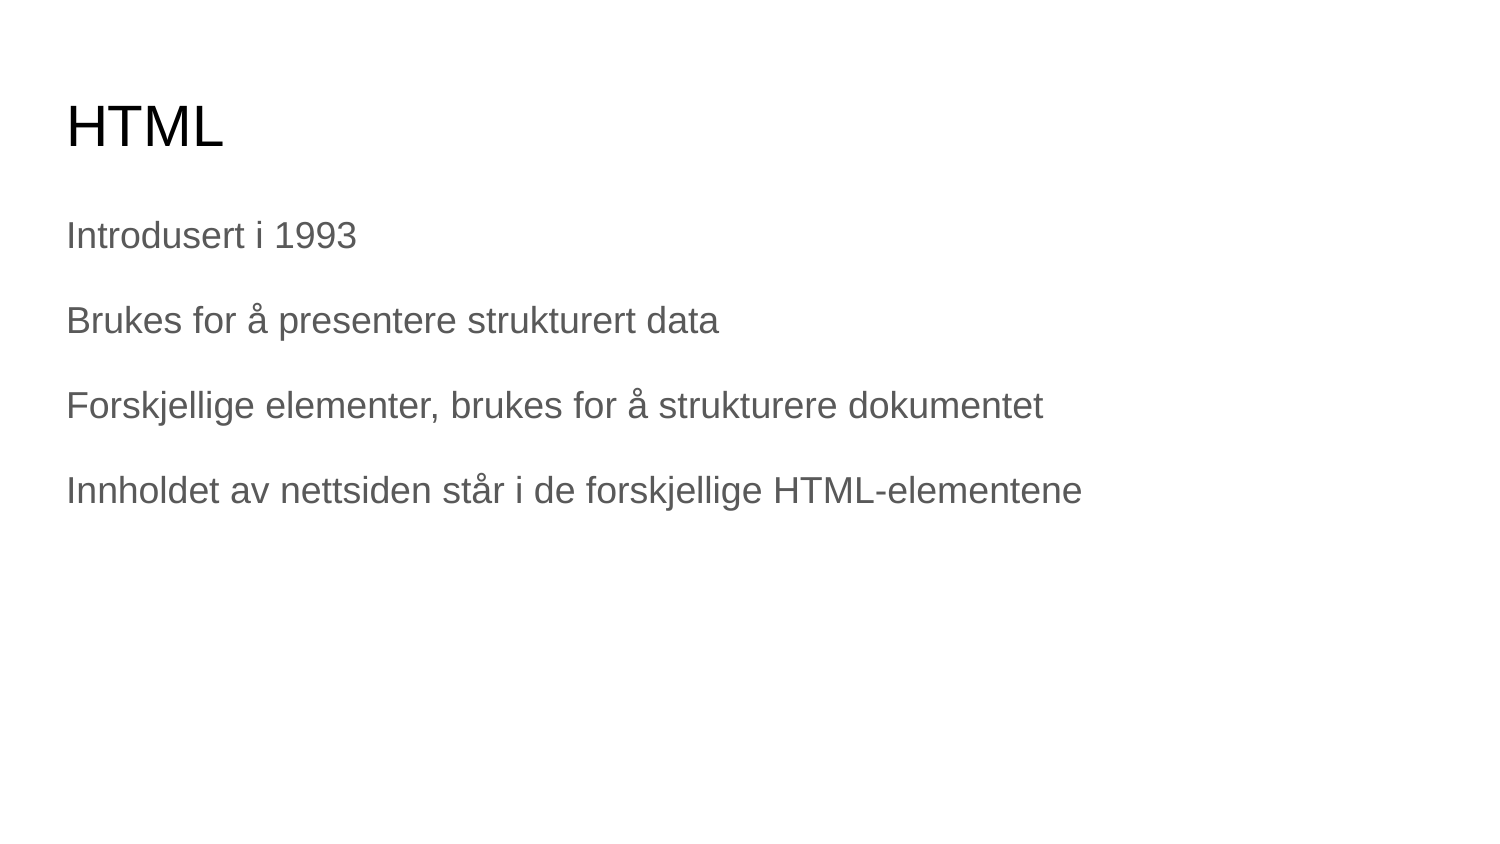

# HTML
Introdusert i 1993
Brukes for å presentere strukturert data
Forskjellige elementer, brukes for å strukturere dokumentet
Innholdet av nettsiden står i de forskjellige HTML-elementene